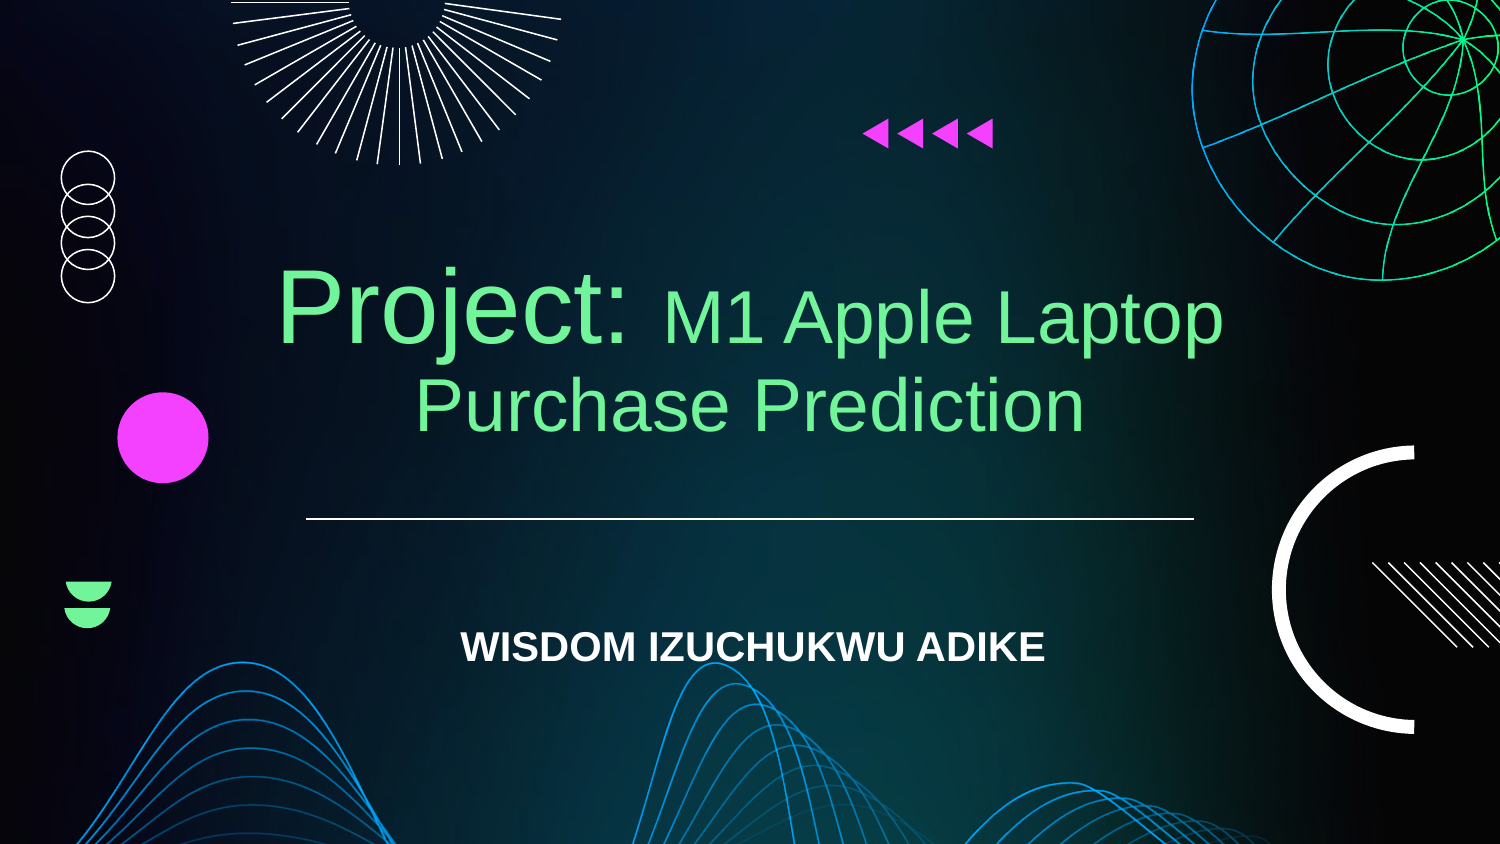

# Project: M1 Apple Laptop Purchase Prediction

WISDOM IZUCHUKWU ADIKE